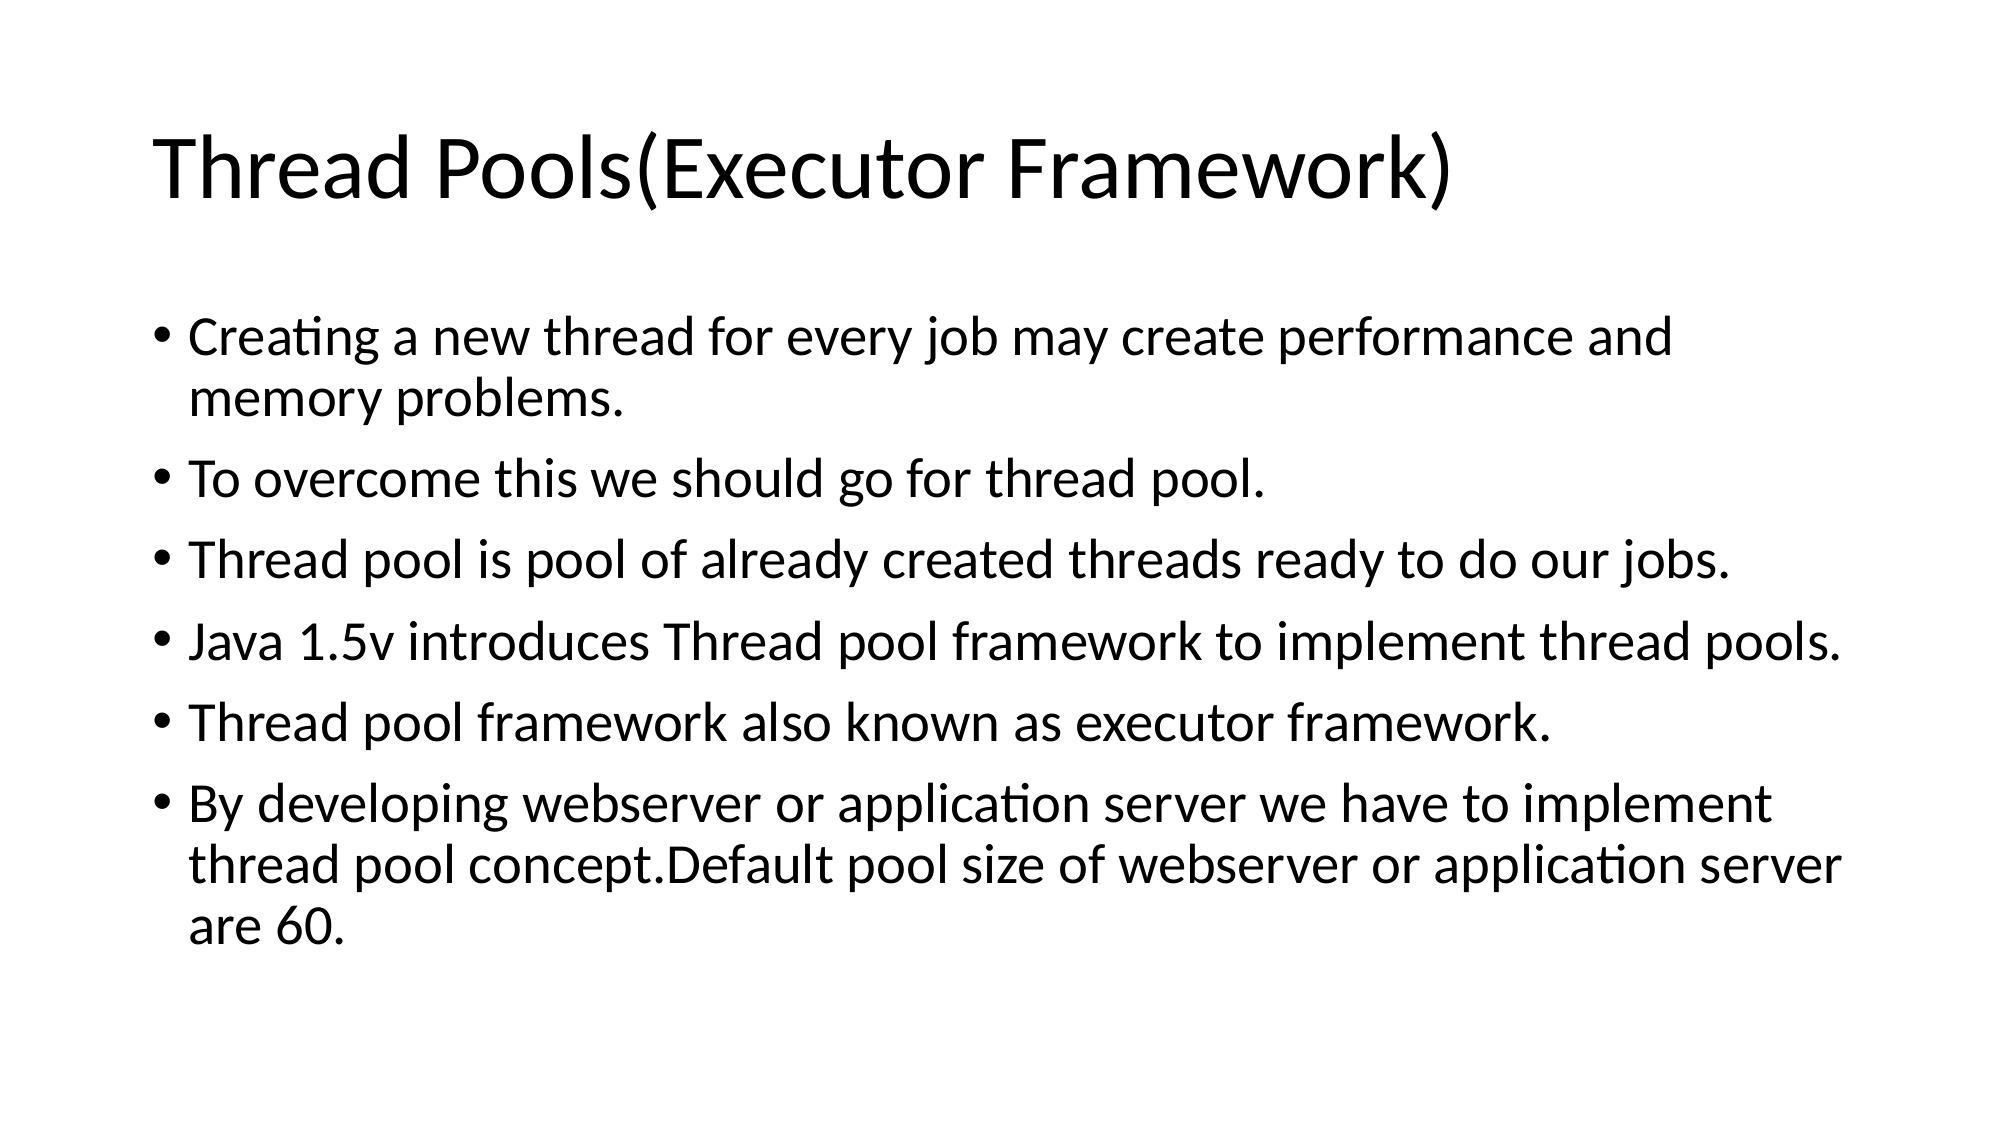

# Thread Pools(Executor Framework)
Creating a new thread for every job may create performance and memory problems.
To overcome this we should go for thread pool.
Thread pool is pool of already created threads ready to do our jobs.
Java 1.5v introduces Thread pool framework to implement thread pools.
Thread pool framework also known as executor framework.
By developing webserver or application server we have to implement thread pool concept.Default pool size of webserver or application server are 60.